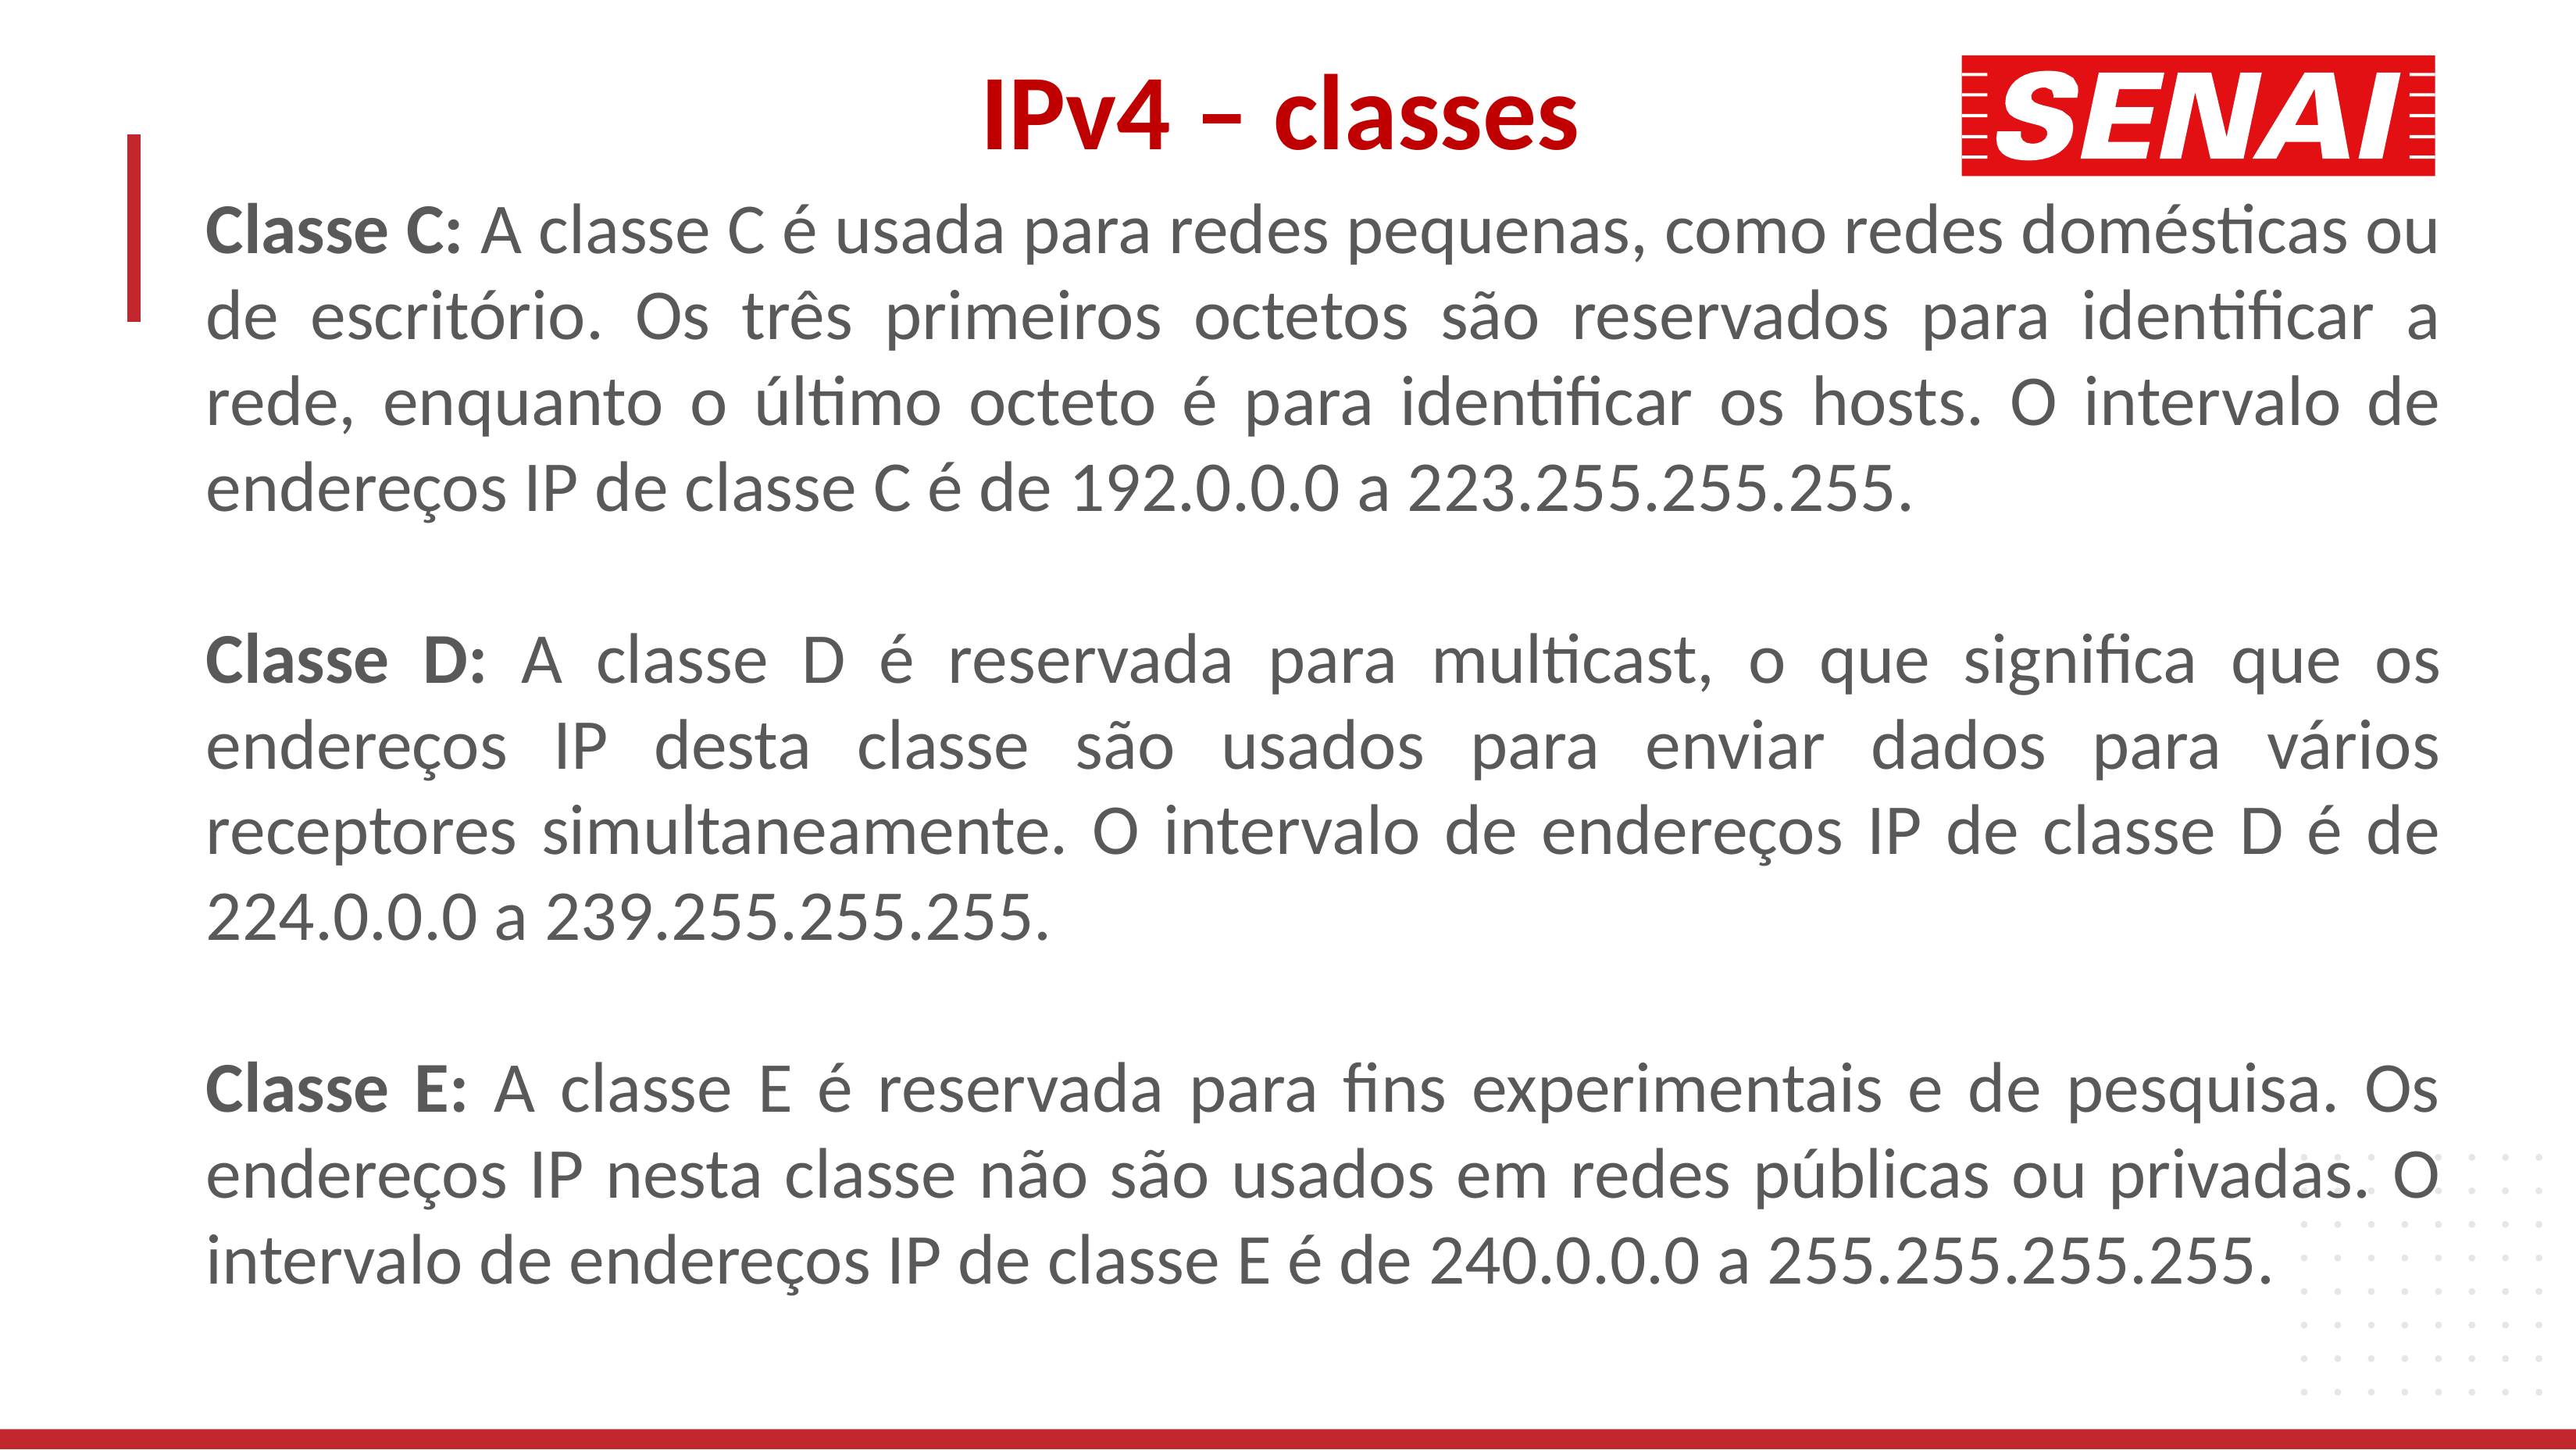

IPv4 – classes

Classe C: A classe C é usada para redes pequenas, como redes domésticas ou de escritório. Os três primeiros octetos são reservados para identificar a rede, enquanto o último octeto é para identificar os hosts. O intervalo de endereços IP de classe C é de 192.0.0.0 a 223.255.255.255.

Classe D: A classe D é reservada para multicast, o que significa que os endereços IP desta classe são usados para enviar dados para vários receptores simultaneamente. O intervalo de endereços IP de classe D é de 224.0.0.0 a 239.255.255.255.

Classe E: A classe E é reservada para fins experimentais e de pesquisa. Os endereços IP nesta classe não são usados em redes públicas ou privadas. O intervalo de endereços IP de classe E é de 240.0.0.0 a 255.255.255.255.